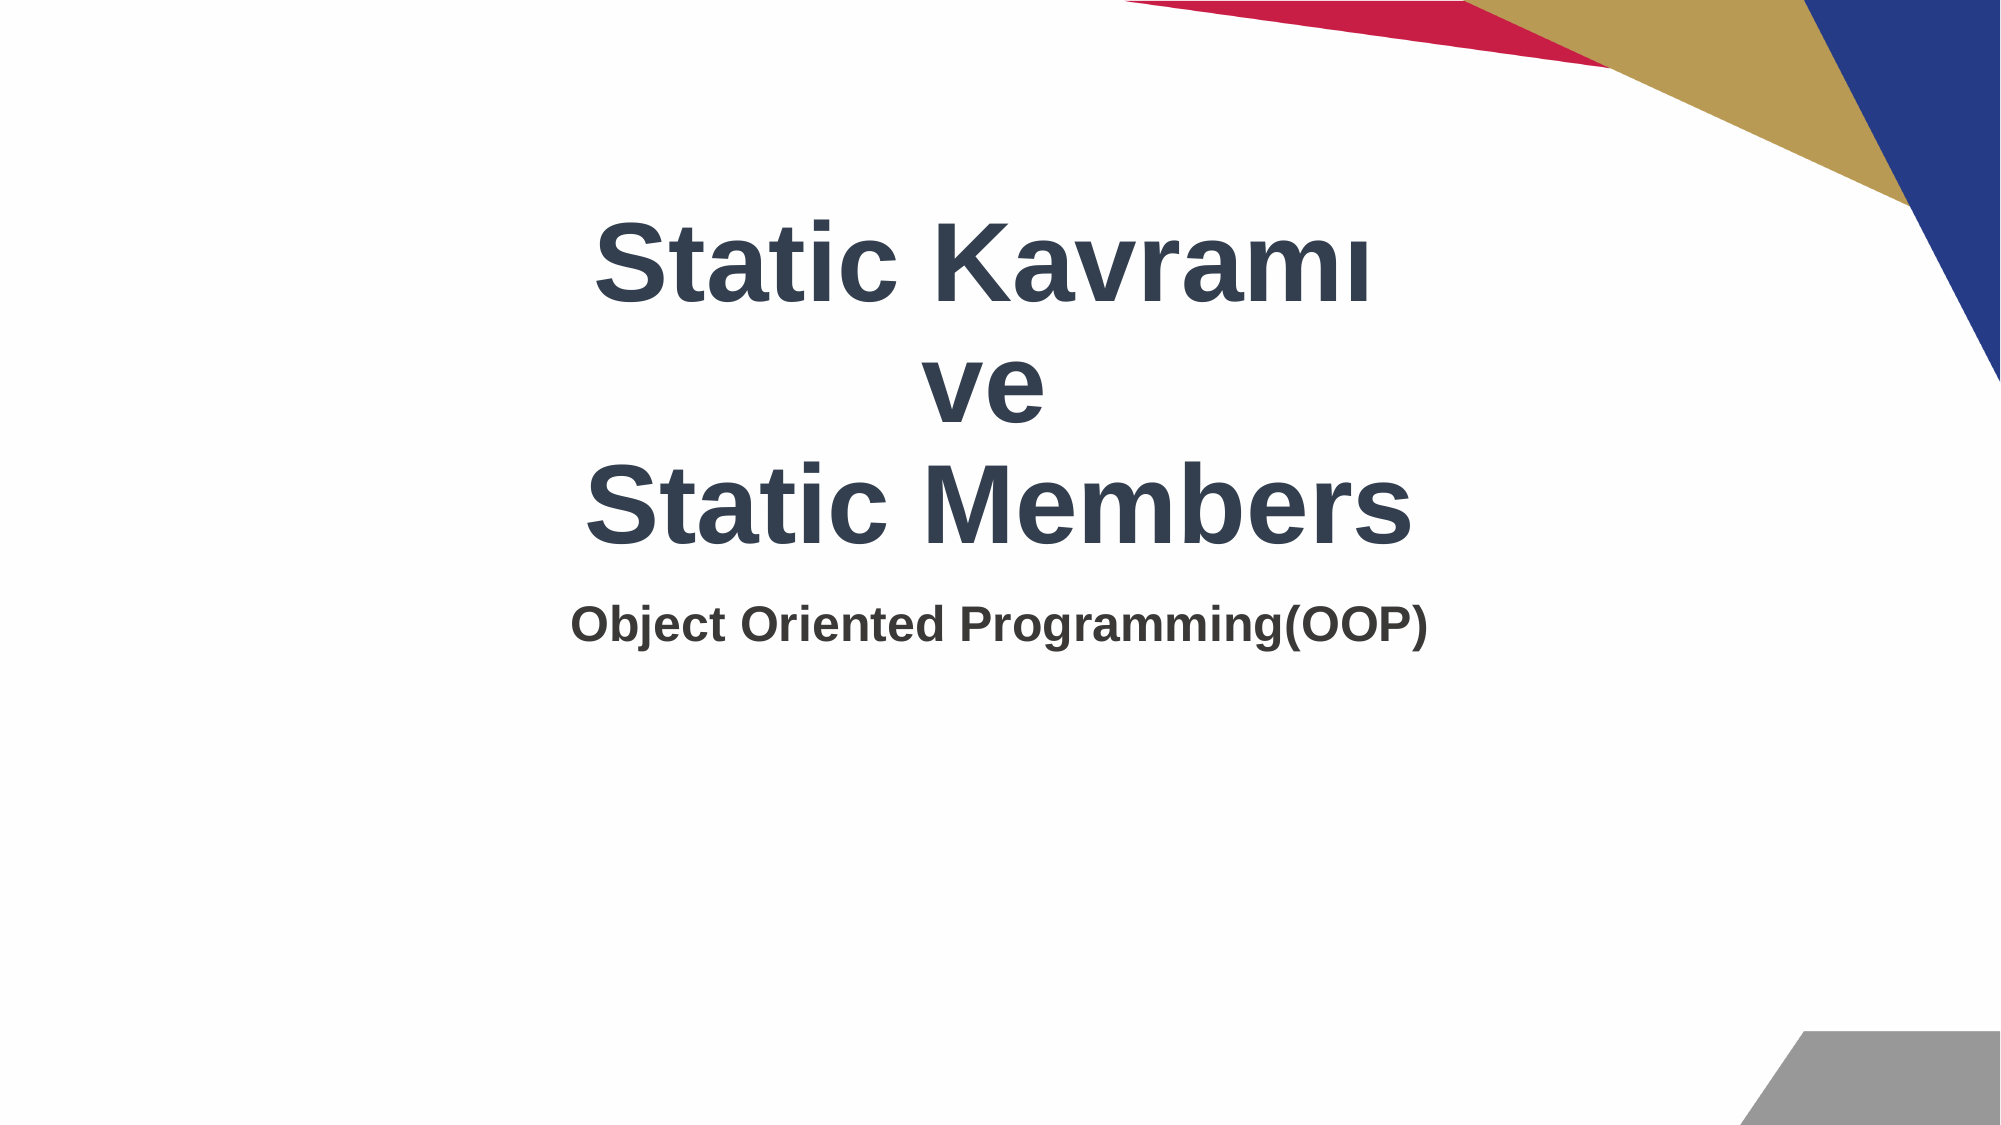

# Static Kavramı ve Static Members
Object Oriented Programming(OOP)